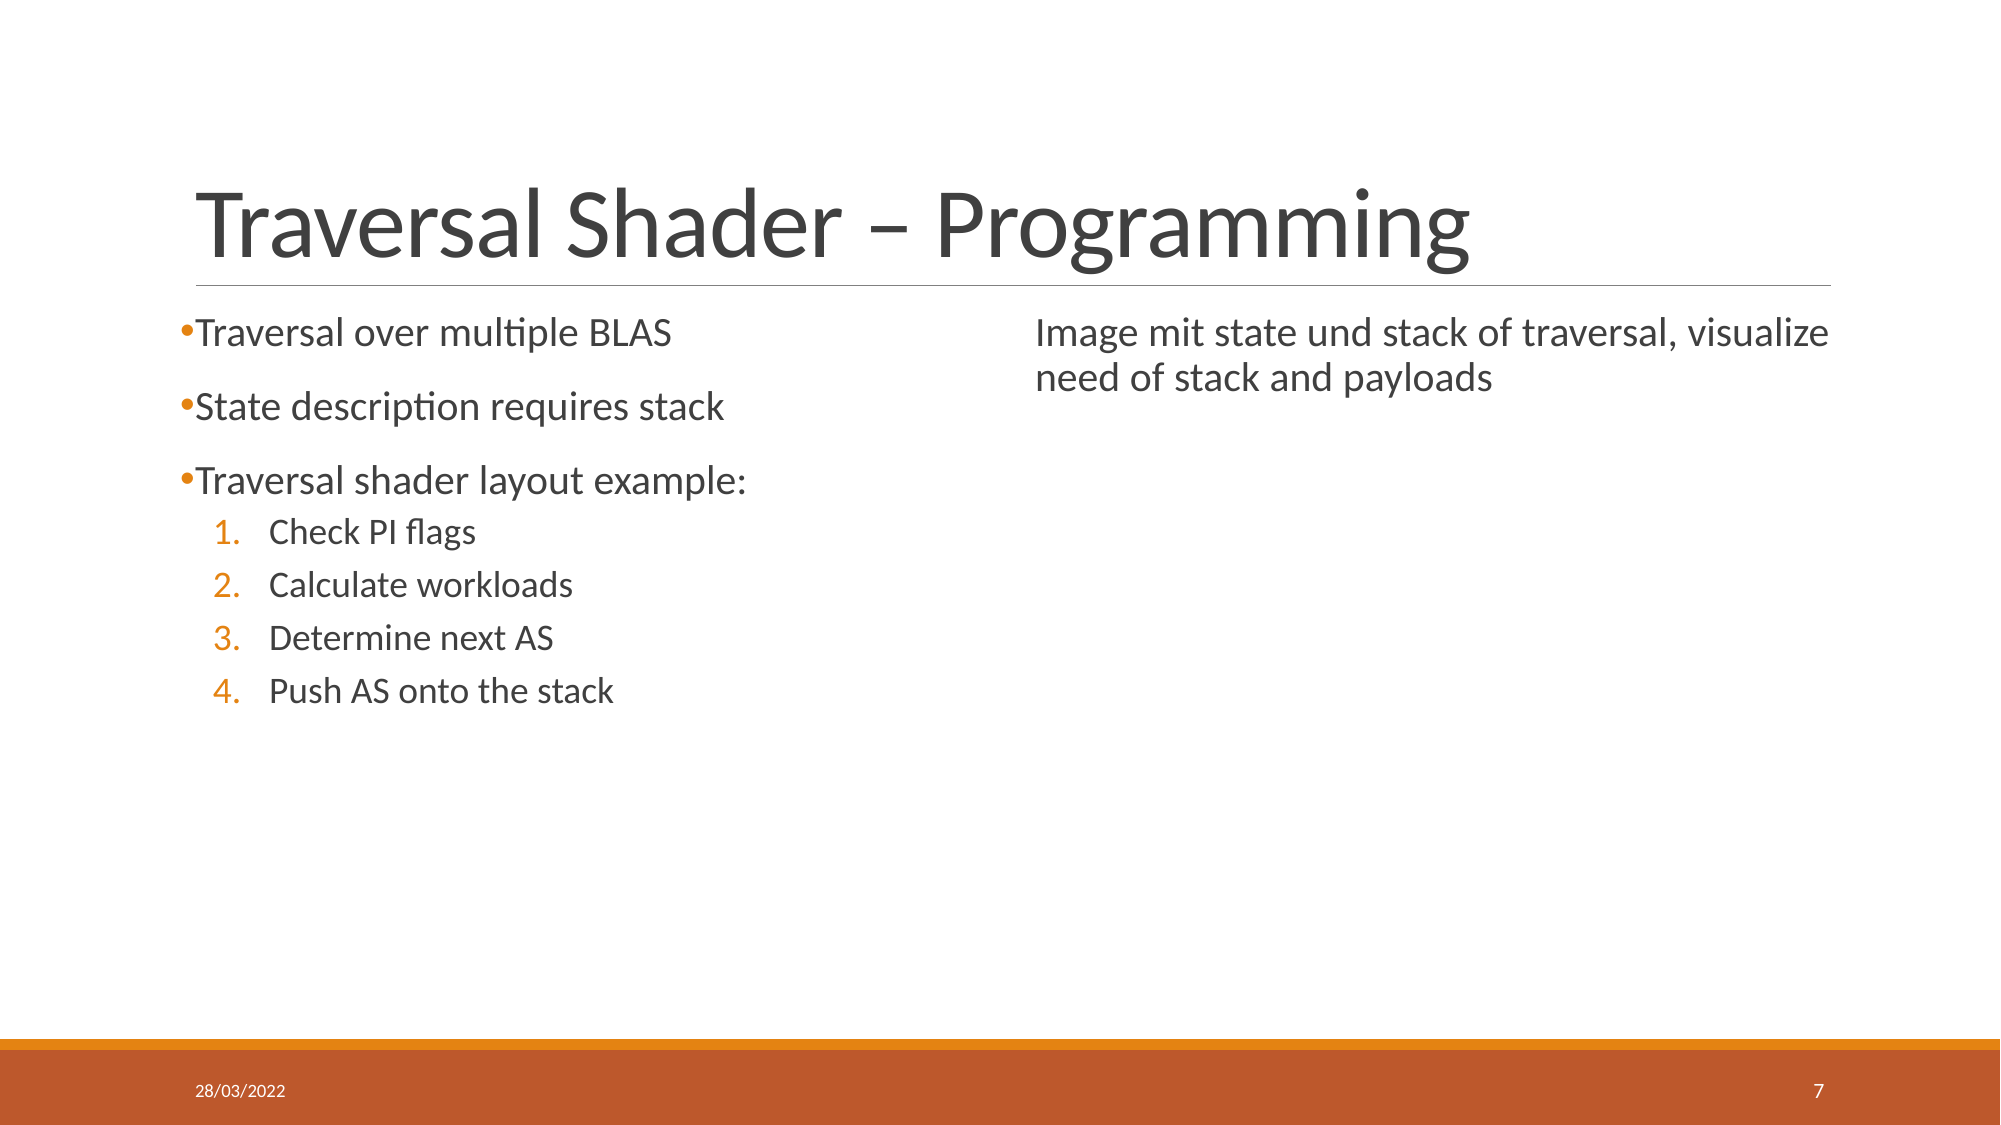

# Traversal Shader – Programming
Traversal over multiple BLAS
State description requires stack
Traversal shader layout example:
Check PI flags
Calculate workloads
Determine next AS
Push AS onto the stack
Image mit state und stack of traversal, visualize need of stack and payloads
28/03/2022
7